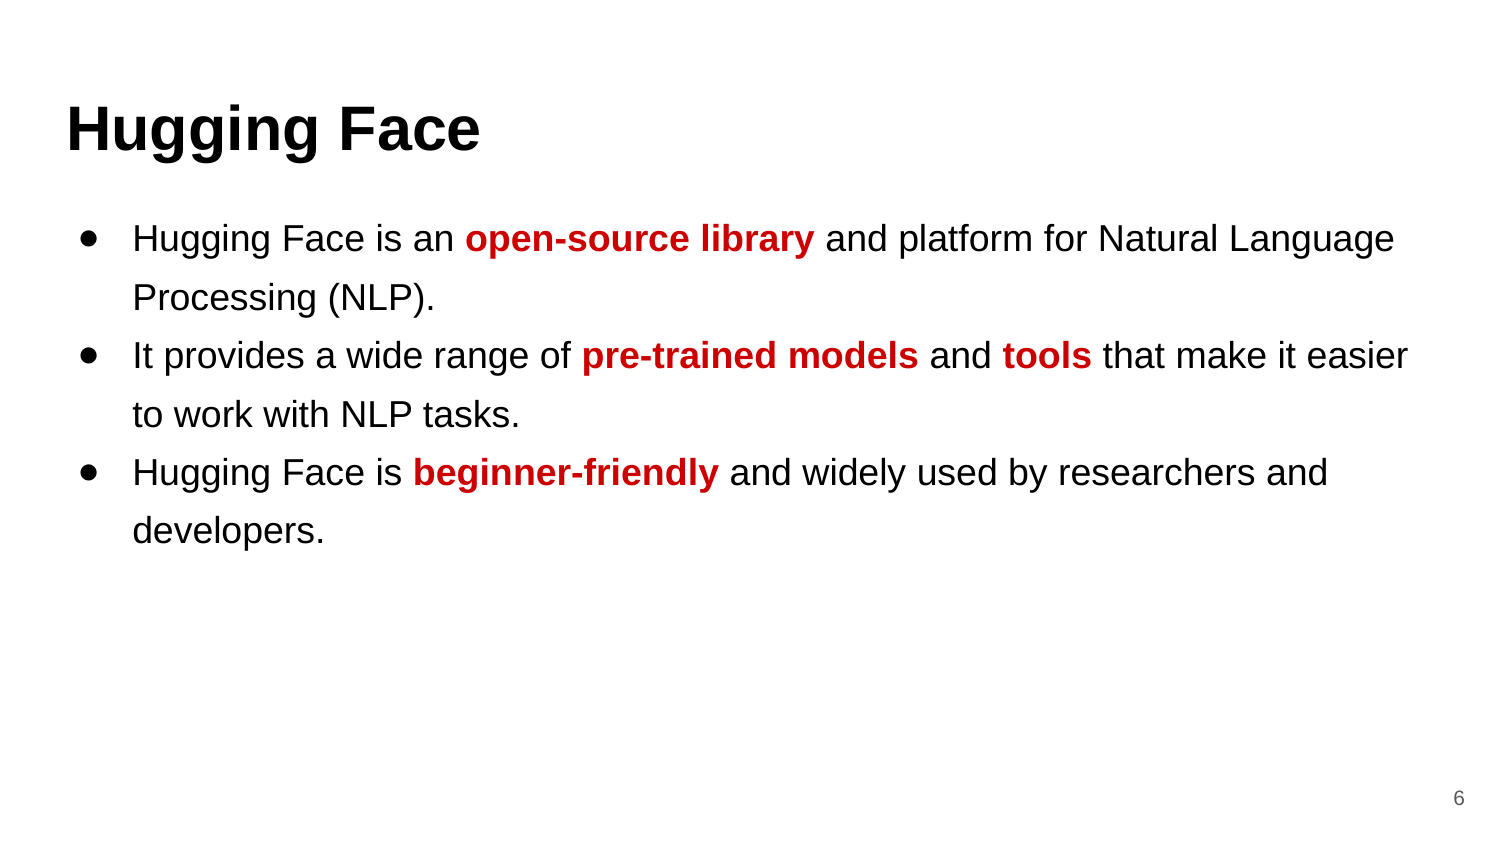

# Hugging Face
Hugging Face is an open-source library and platform for Natural Language Processing (NLP).
It provides a wide range of pre-trained models and tools that make it easier to work with NLP tasks.
Hugging Face is beginner-friendly and widely used by researchers and developers.
6